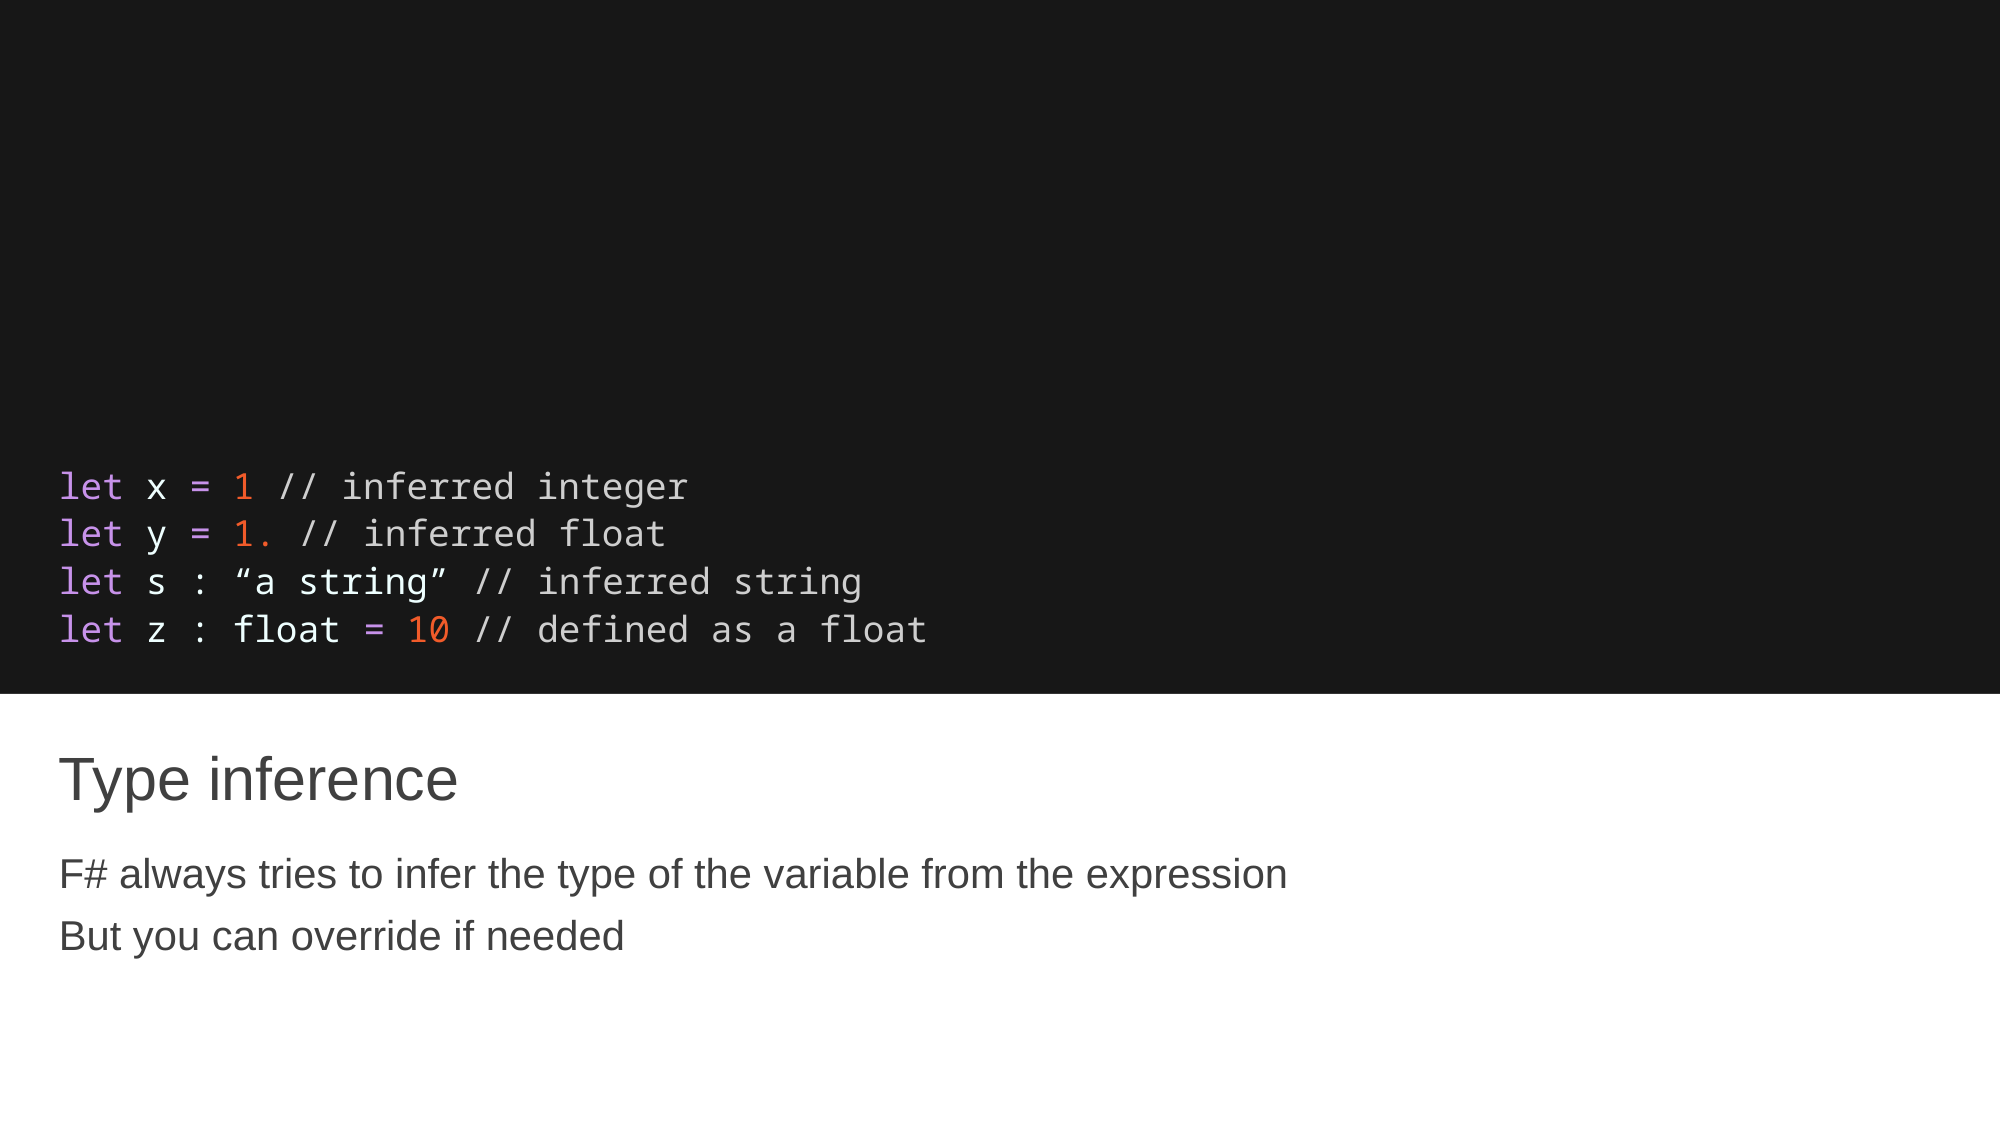

let x = 1 // inferred integer
let y = 1. // inferred float
let s : “a string” // inferred string
let z : float = 10 // defined as a float
# Type inference
F# always tries to infer the type of the variable from the expression
But you can override if needed